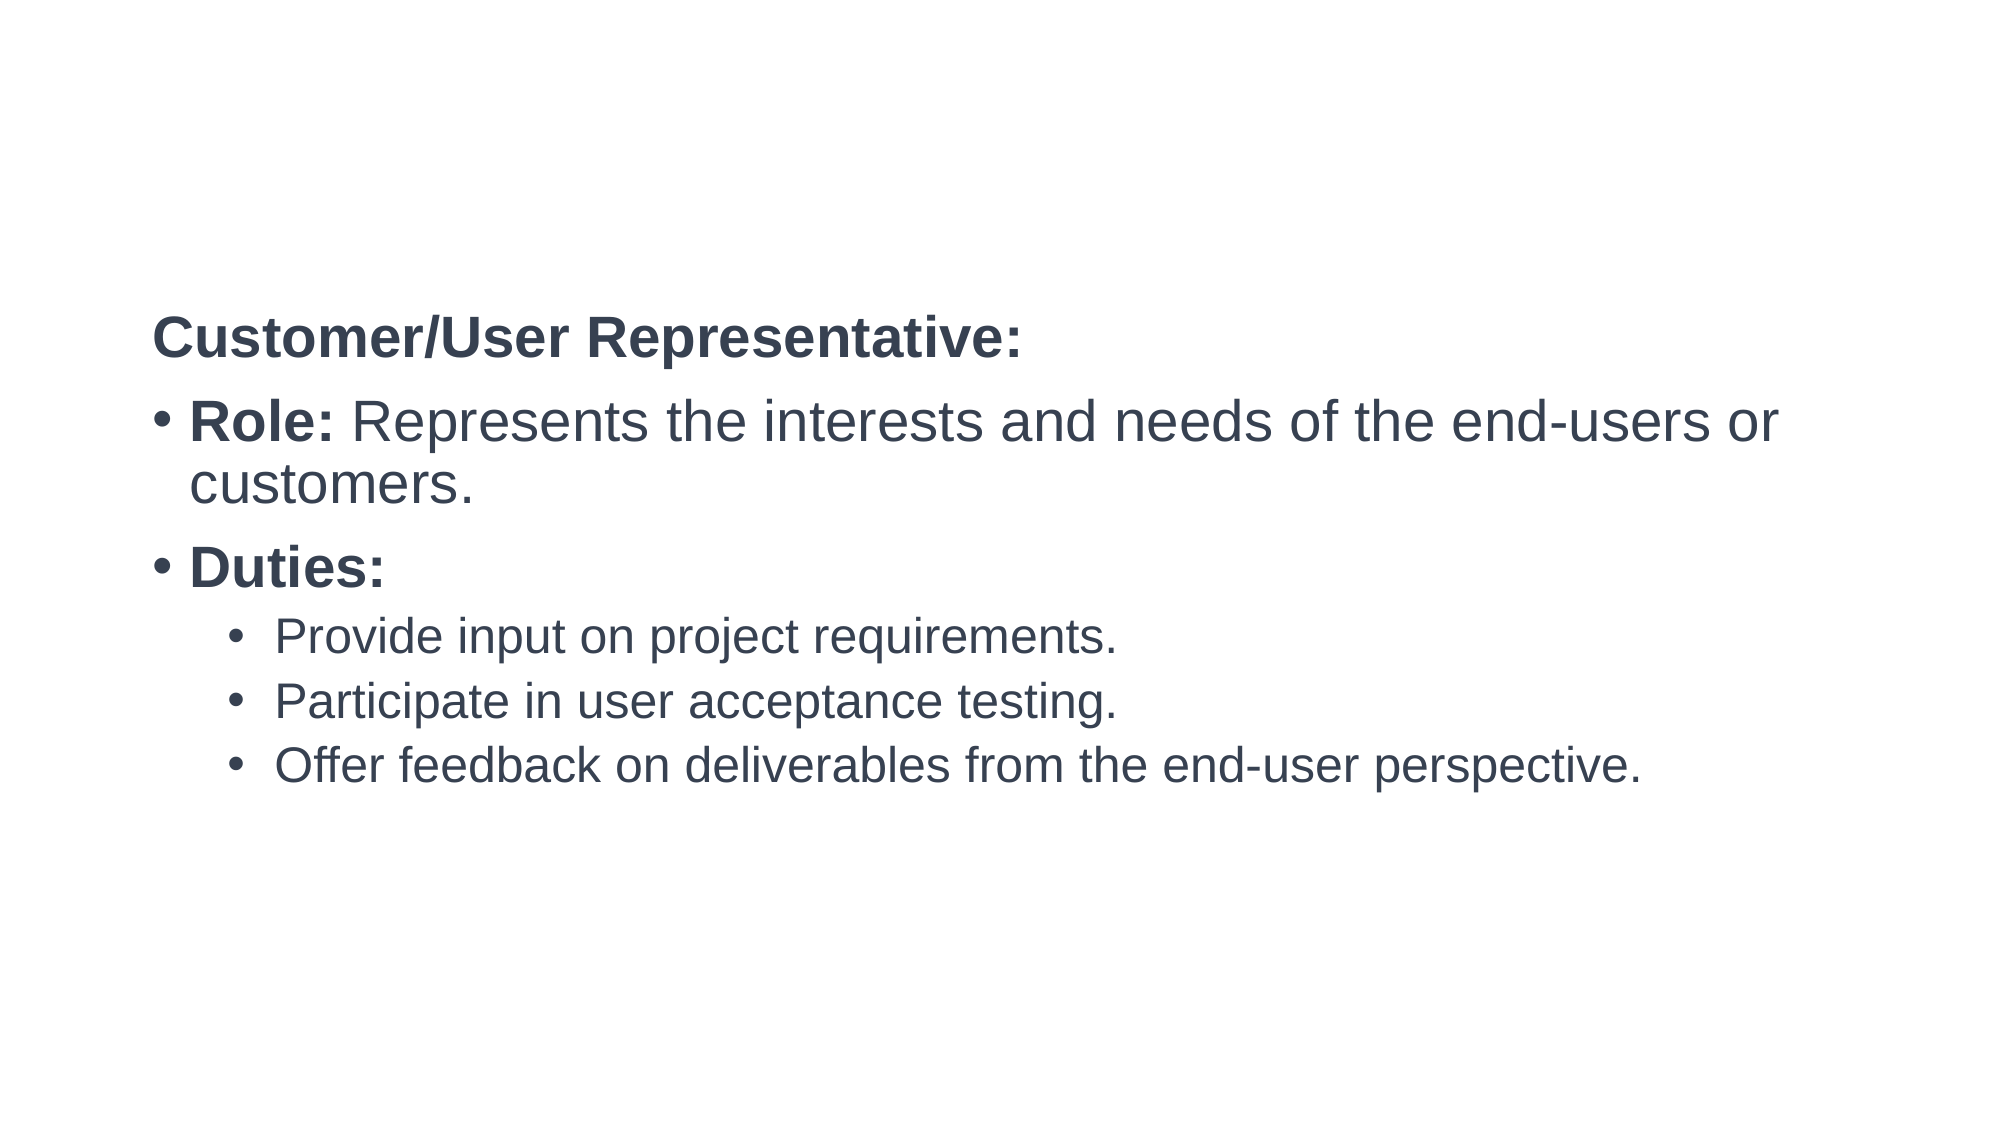

#
Customer/User Representative:
Role: Represents the interests and needs of the end-users or customers.
Duties:
Provide input on project requirements.
Participate in user acceptance testing.
Offer feedback on deliverables from the end-user perspective.